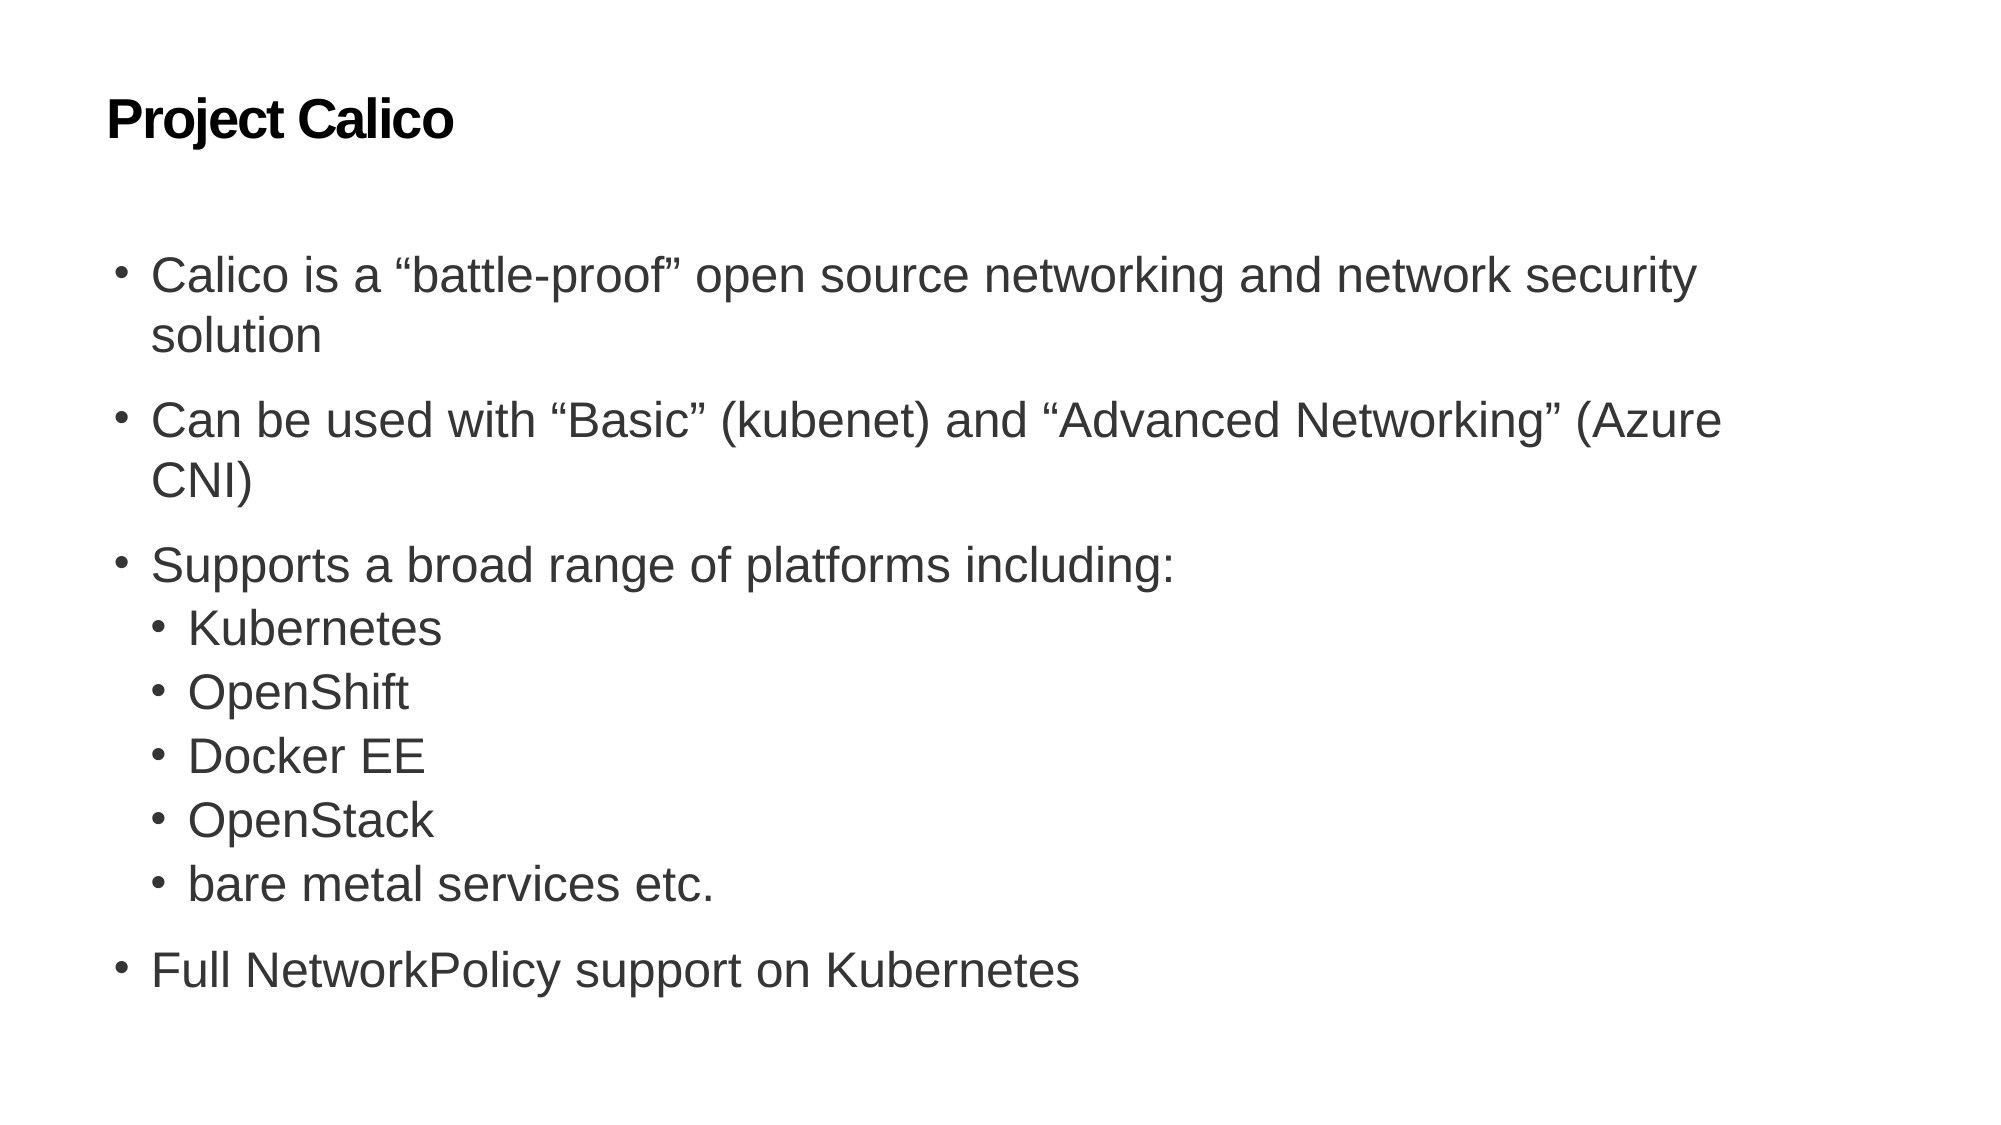

# Project Calico
Calico is a “battle-proof” open source networking and network security solution
Can be used with “Basic” (kubenet) and “Advanced Networking” (Azure CNI)
Supports a broad range of platforms including:
Kubernetes
OpenShift
Docker EE
OpenStack
bare metal services etc.
Full NetworkPolicy support on Kubernetes